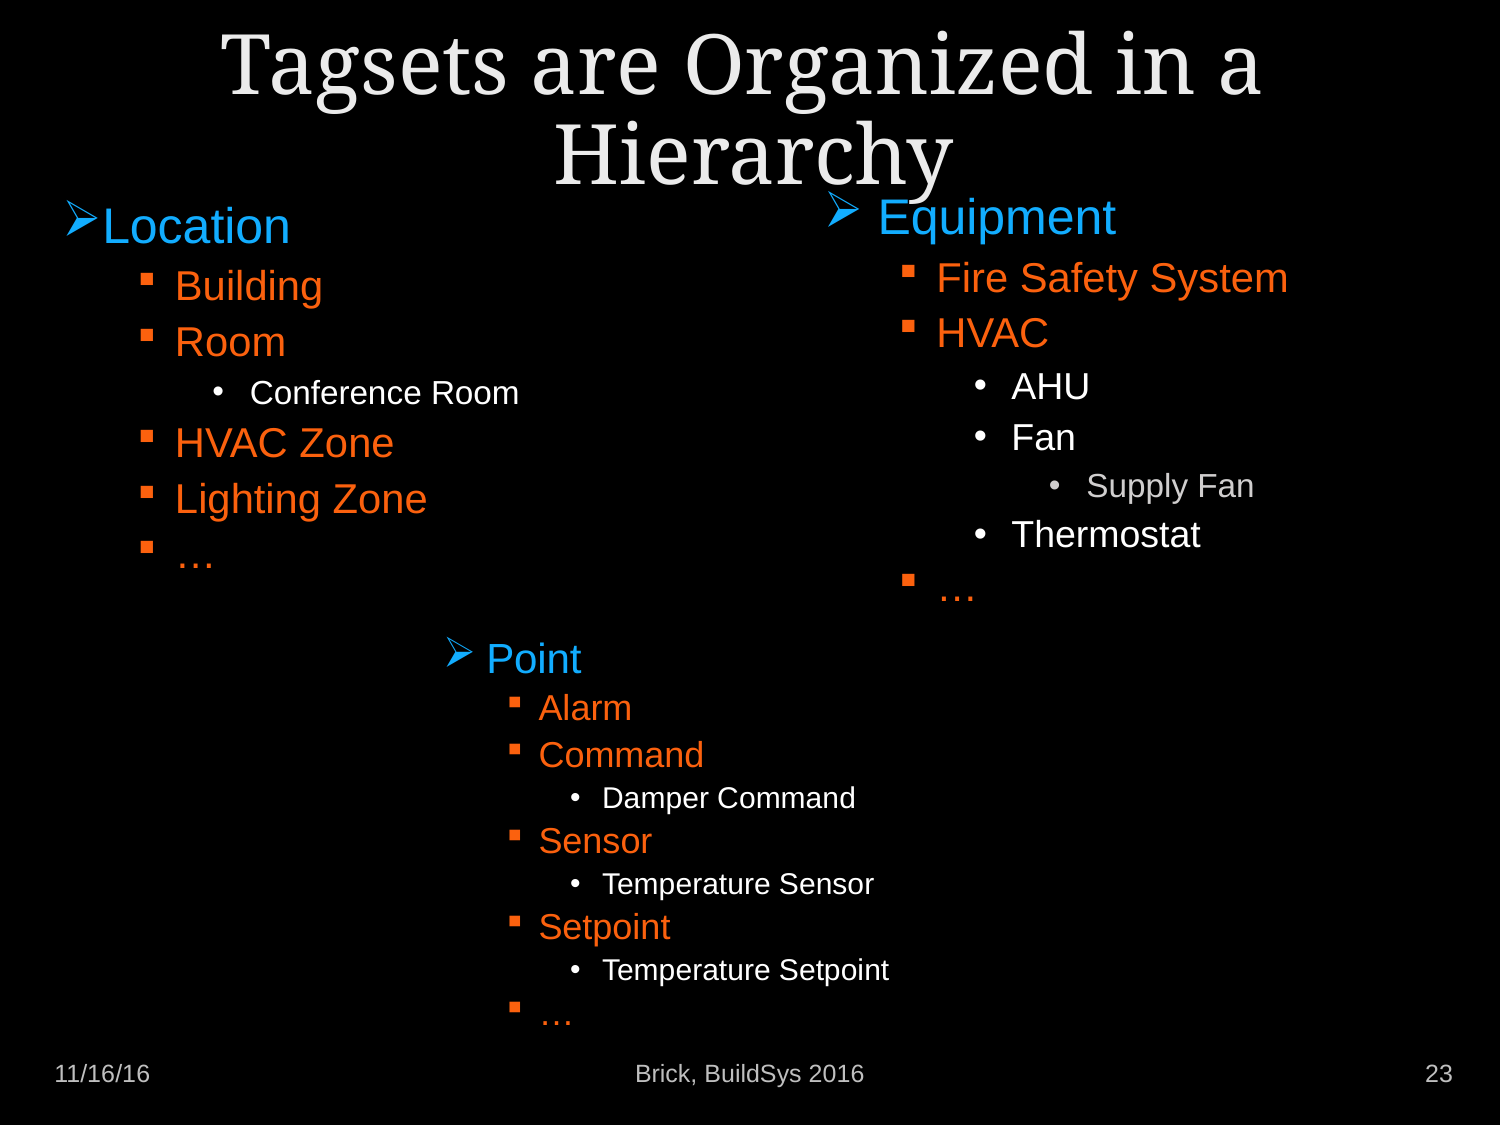

# Tagsets are Organized in a  Hierarchy
 Equipment
Fire Safety System
HVAC
AHU
Fan
Supply Fan
Thermostat
…
Location
Building
Room
Conference Room
HVAC Zone
Lighting Zone
…
 Point
Alarm
Command
Damper Command
Sensor
Temperature Sensor
Setpoint
Temperature Setpoint
…
Brick, BuildSys 2016
23
11/16/16